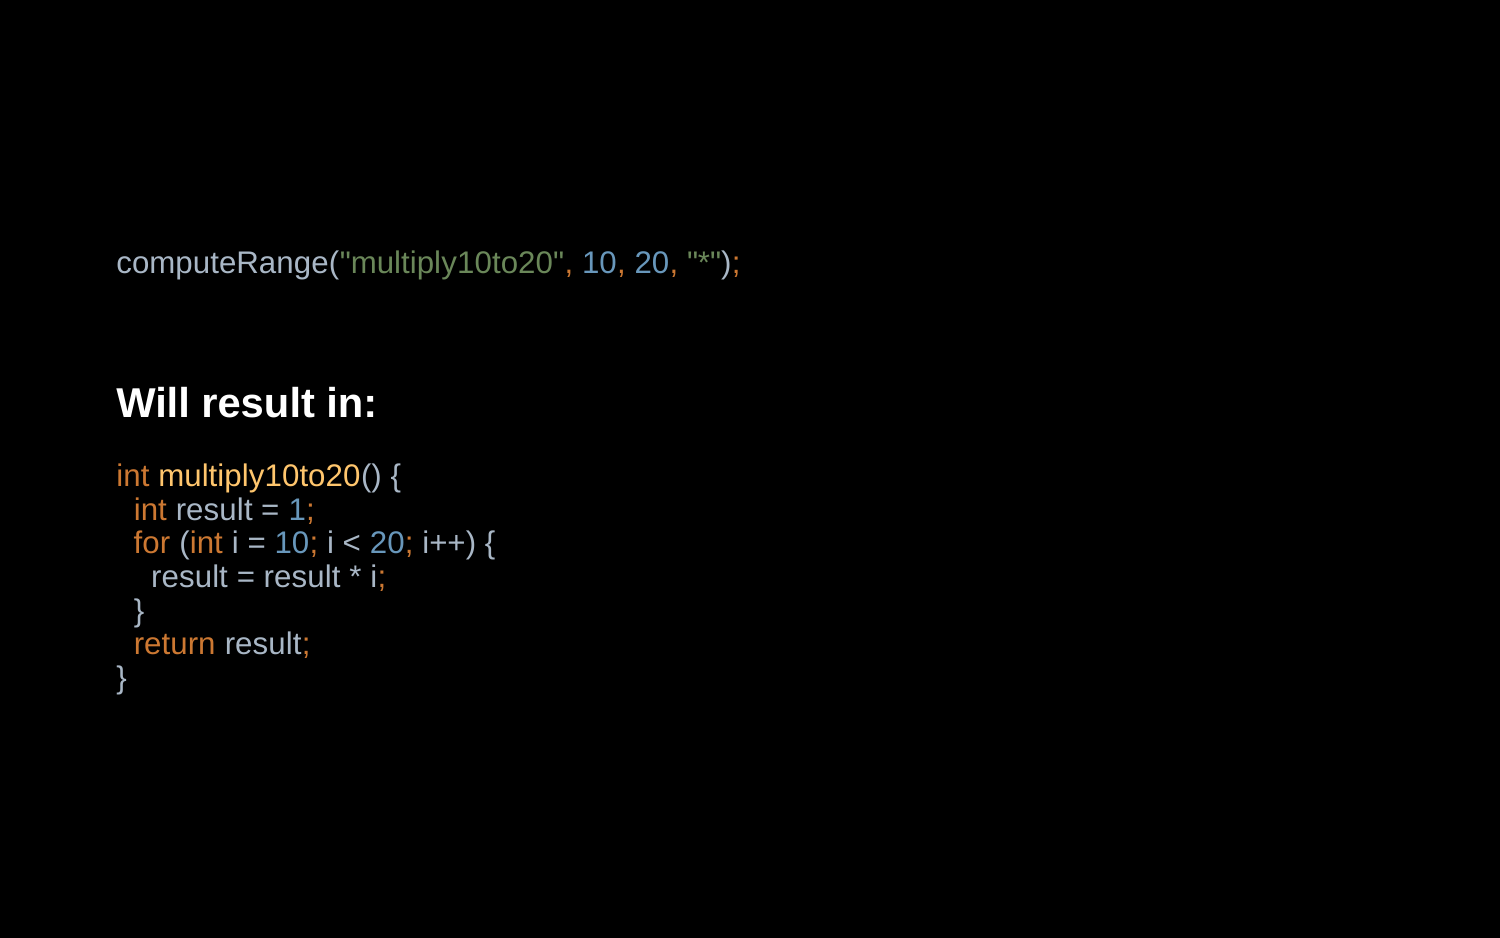

# computeRange("multiply10to20", 10, 20, "*"); Will result in: int multiply10to20() { int result = 1; for (int i = 10; i < 20; i++) { result = result * i; } return result; }